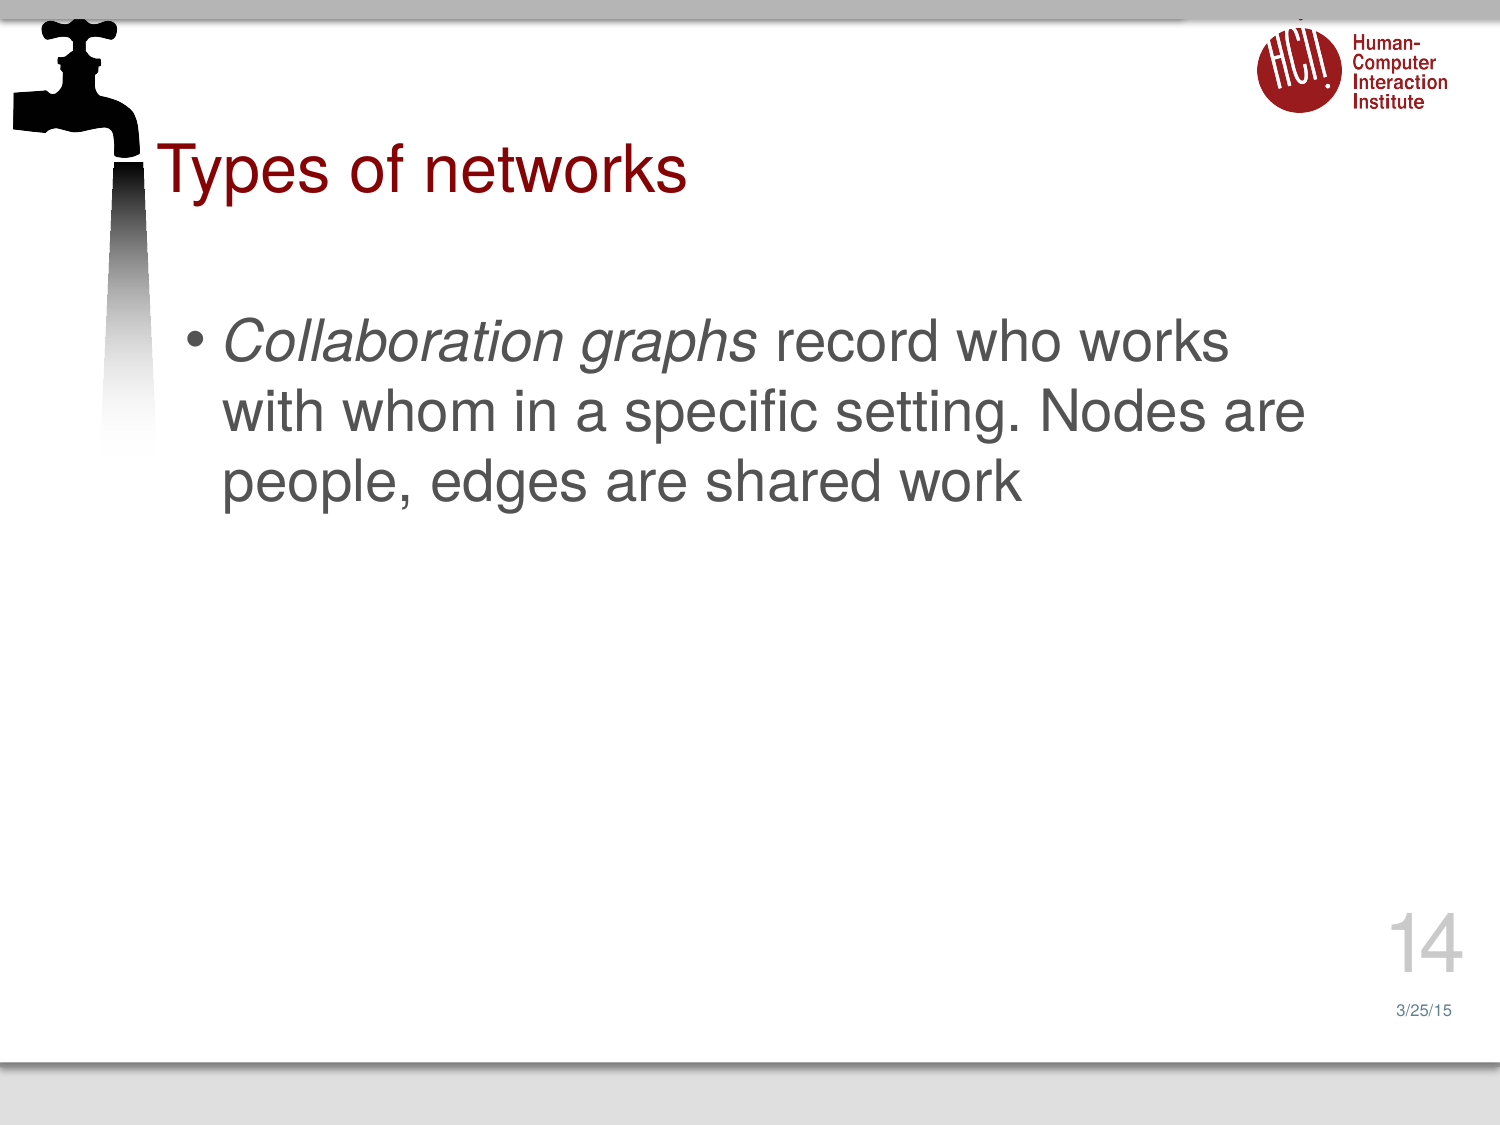

# Types of networks
Collaboration graphs record who works with whom in a specific setting. Nodes are people, edges are shared work
14
3/25/15